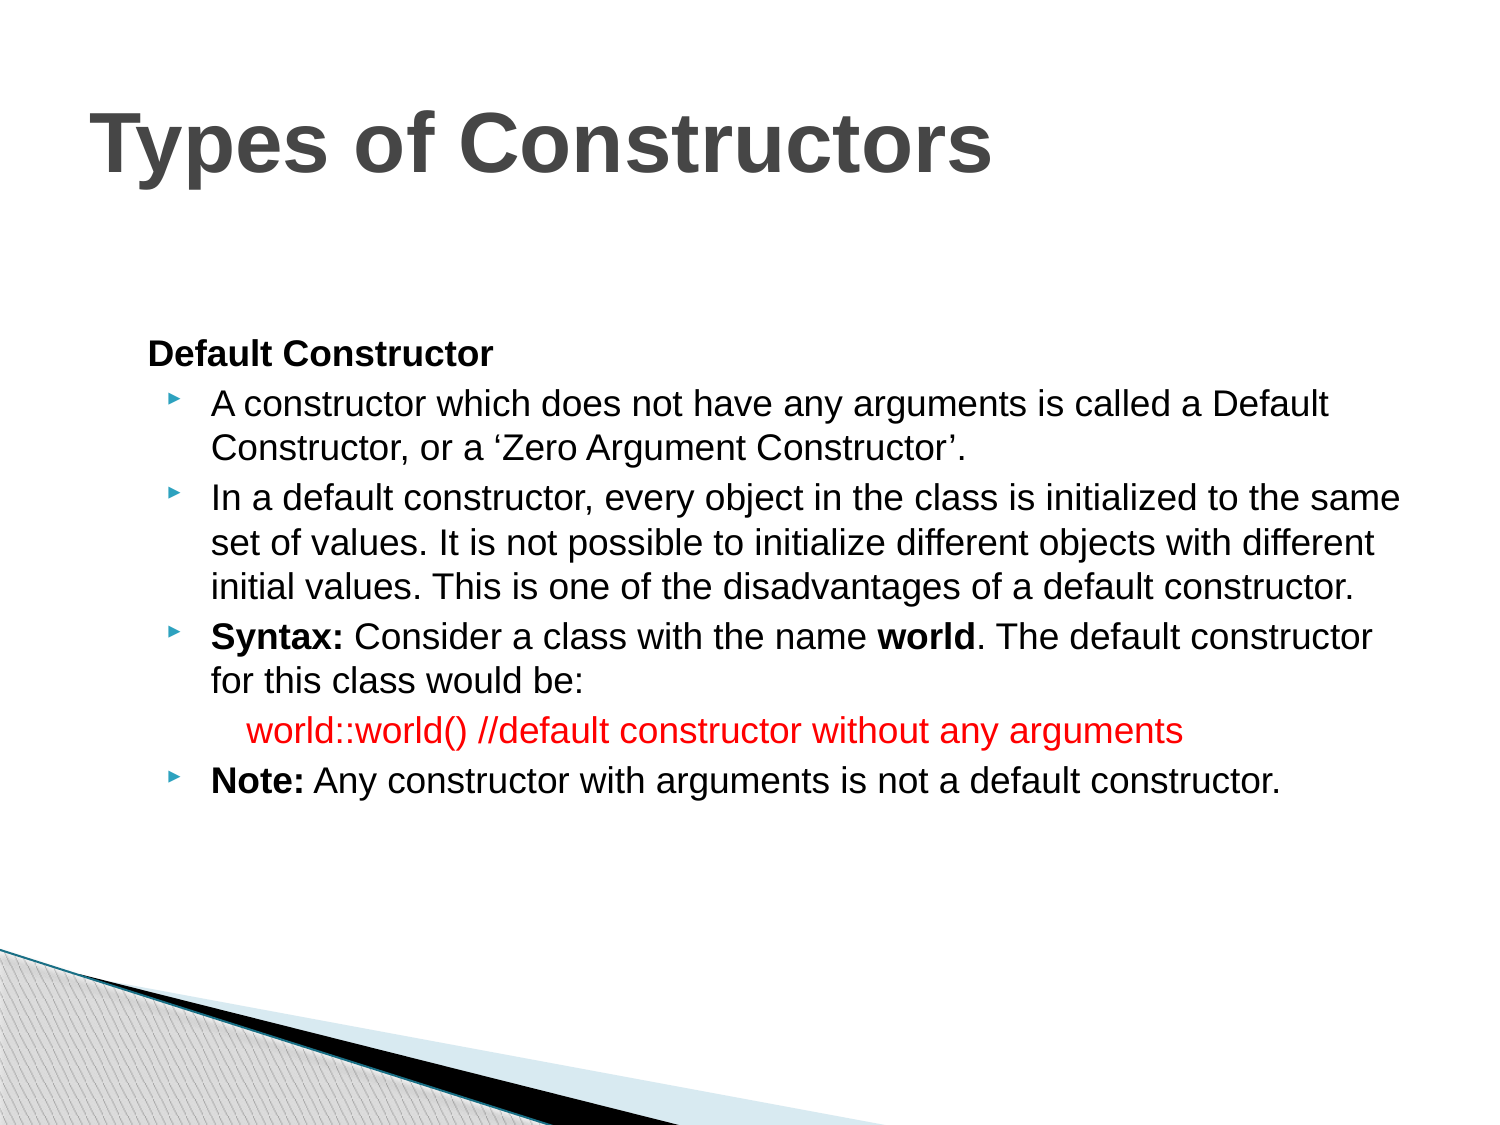

# Types of Constructors
Default Constructor
A constructor which does not have any arguments is called a Default Constructor, or a ‘Zero Argument Constructor’.
In a default constructor, every object in the class is initialized to the same set of values. It is not possible to initialize different objects with different initial values. This is one of the disadvantages of a default constructor.
Syntax: Consider a class with the name world. The default constructor for this class would be:
		world::world() //default constructor without any arguments
Note: Any constructor with arguments is not a default constructor.